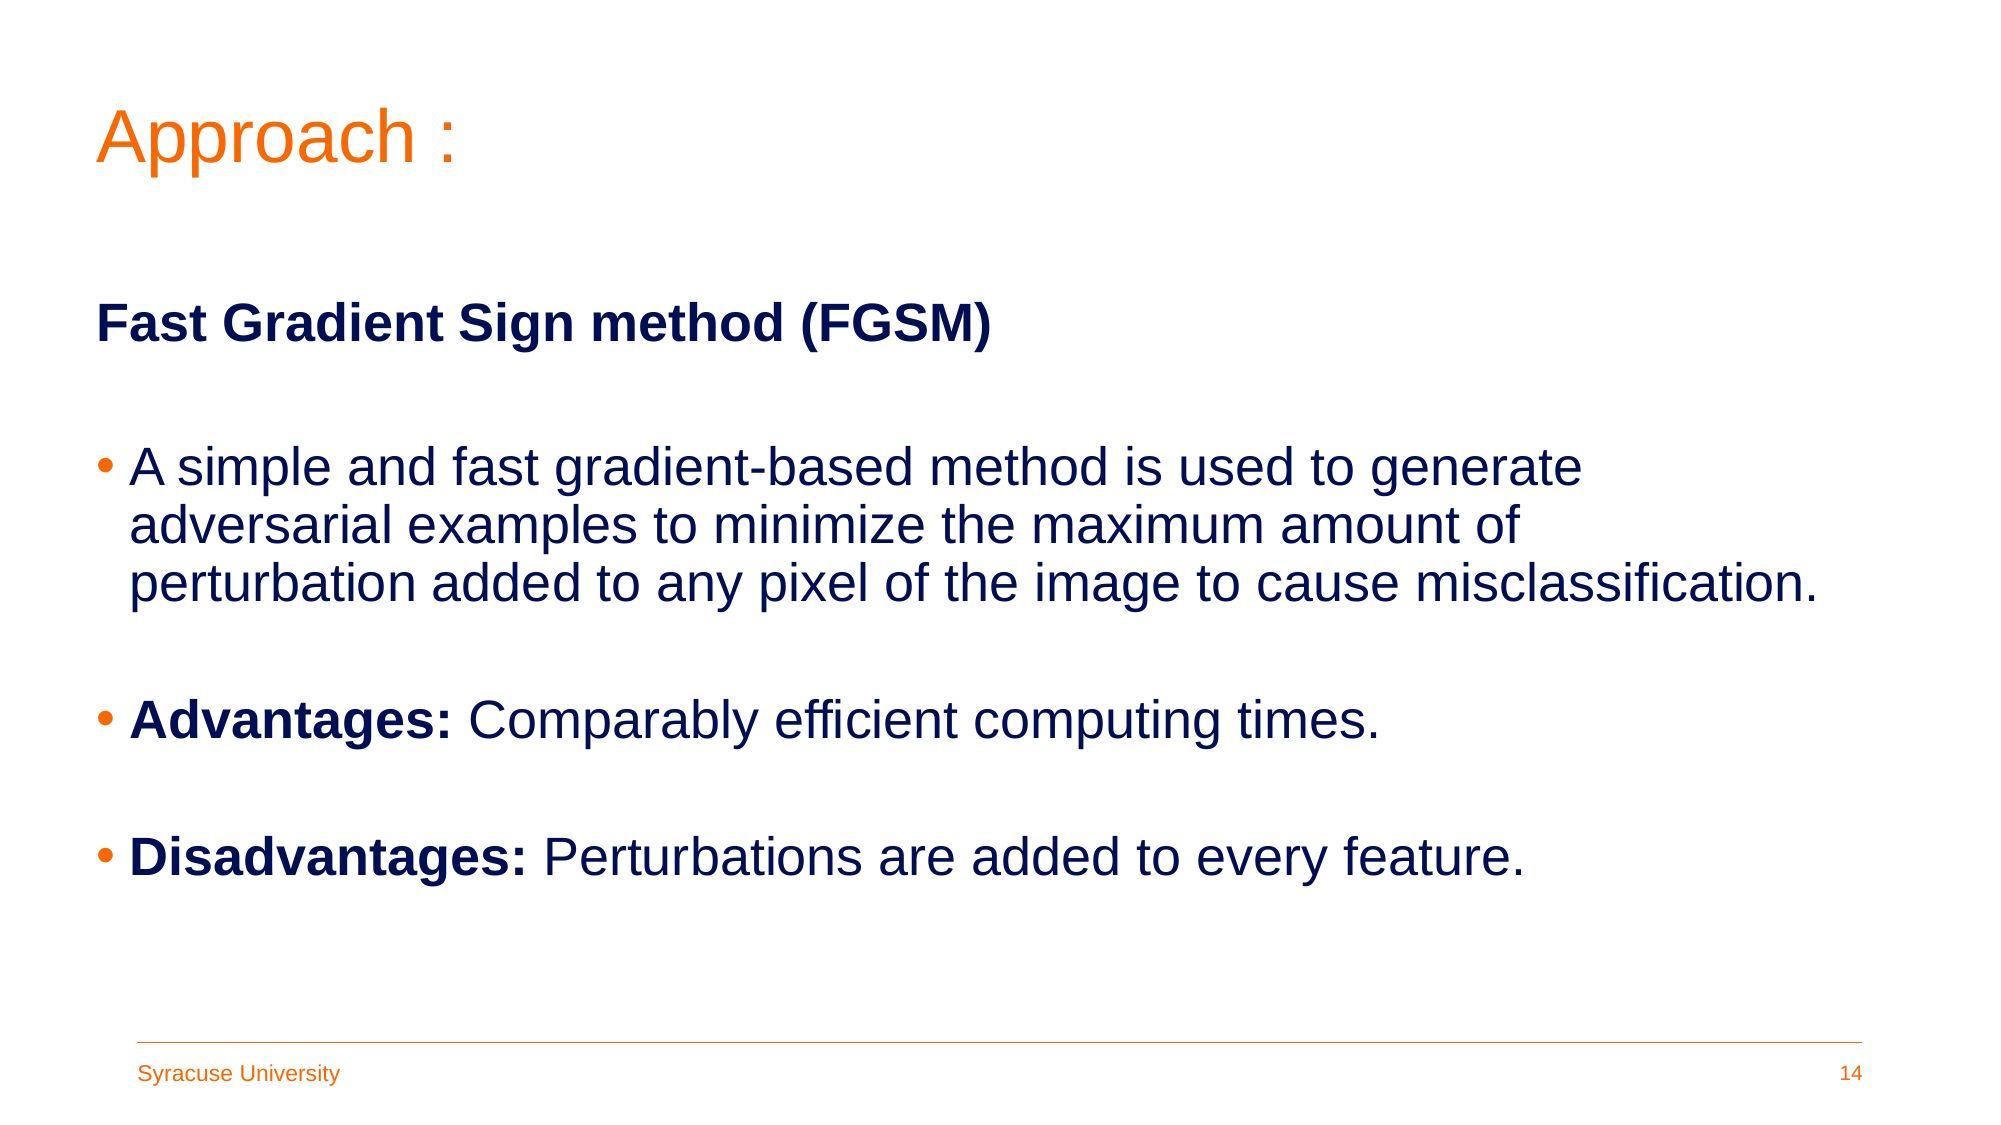

# Approach :
Fast Gradient Sign method (FGSM)
A simple and fast gradient-based method is used to generate adversarial examples to minimize the maximum amount of perturbation added to any pixel of the image to cause misclassification.
Advantages: Comparably efficient computing times.
Disadvantages: Perturbations are added to every feature.